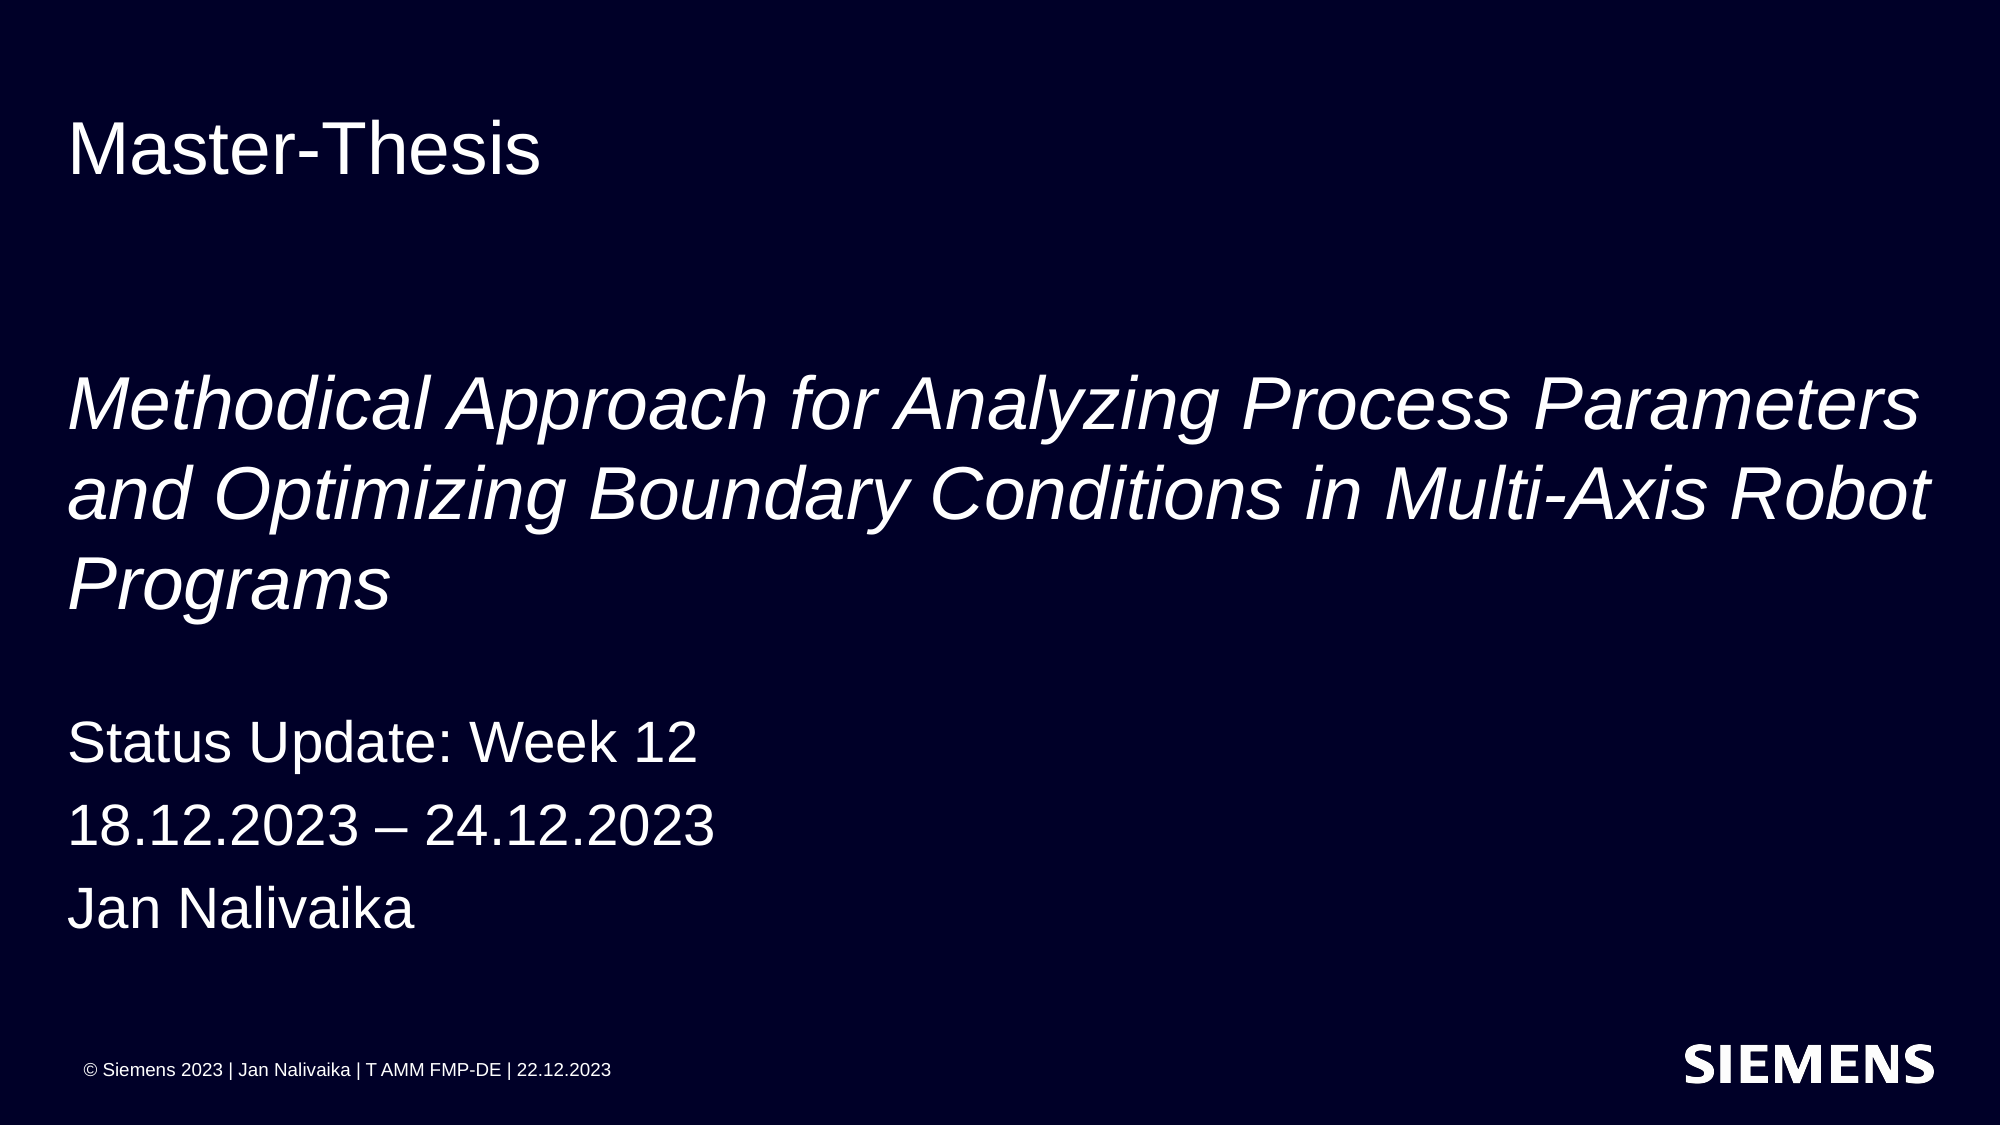

# Master-Thesis Methodical Approach for Analyzing Process Parameters and Optimizing Boundary Conditions in Multi-Axis Robot Programs
Status Update: Week 12
18.12.2023 – 24.12.2023
Jan Nalivaika

 © Siemens 2023 | Jan Nalivaika | T AMM FMP-DE | 22.12.2023